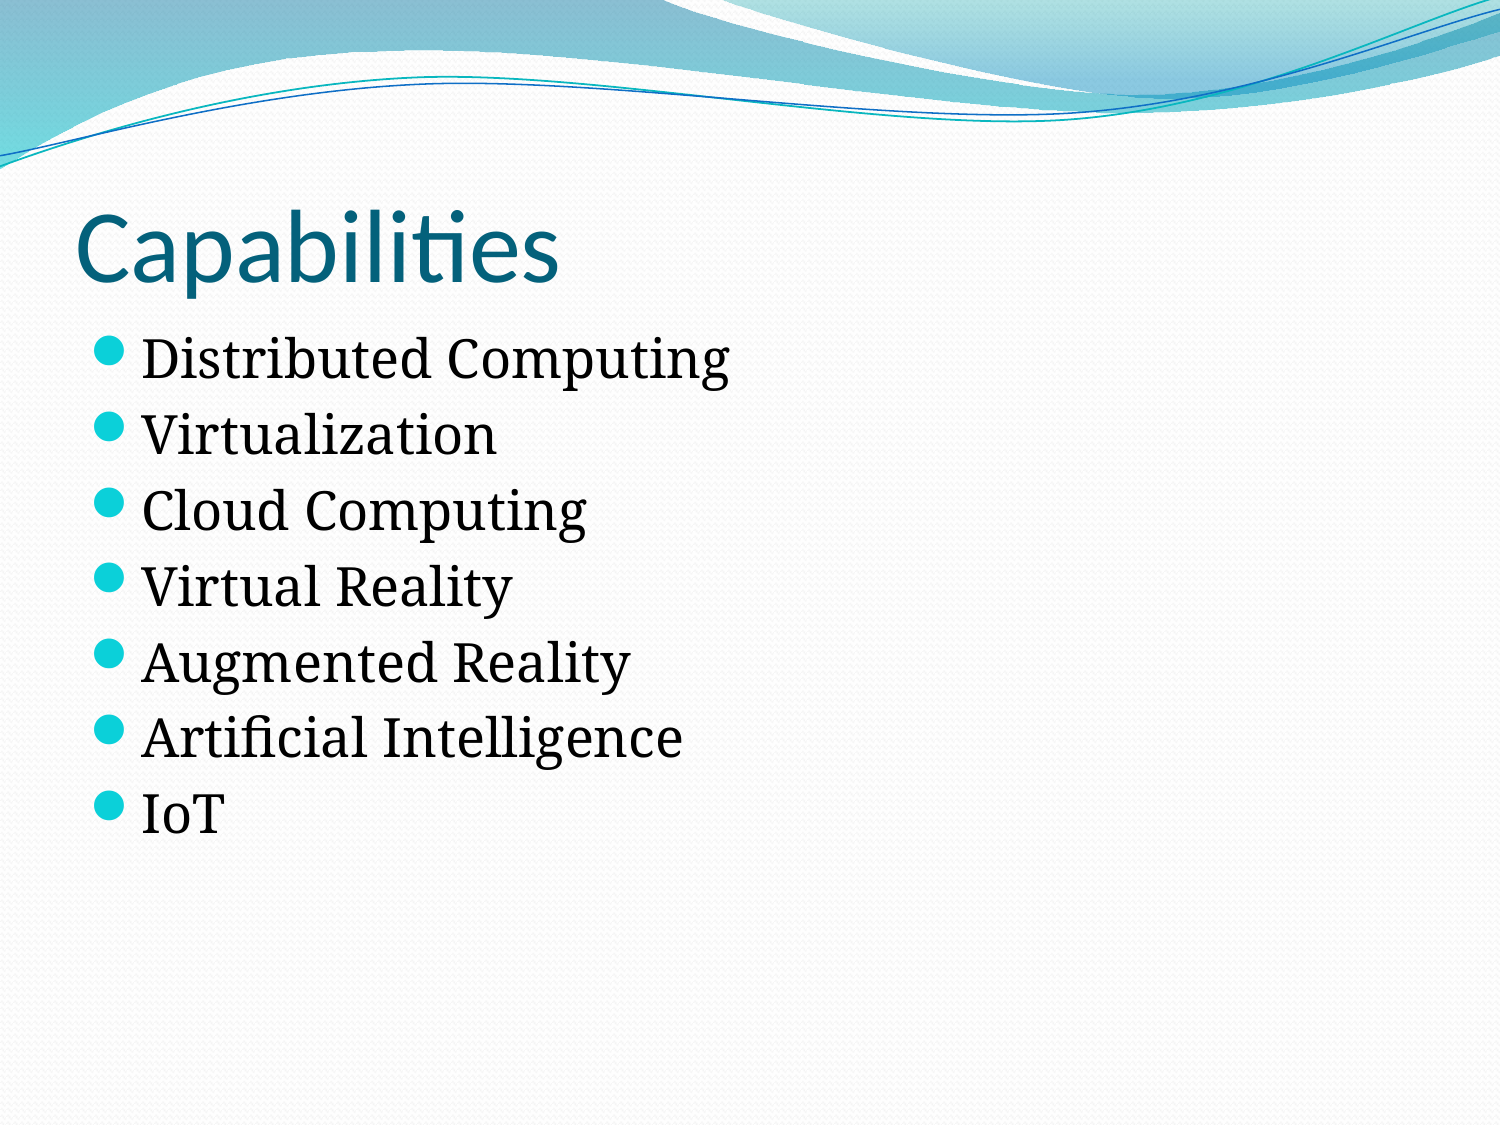

# Capabilities
Distributed Computing
Virtualization
Cloud Computing
Virtual Reality
Augmented Reality
Artificial Intelligence
IoT